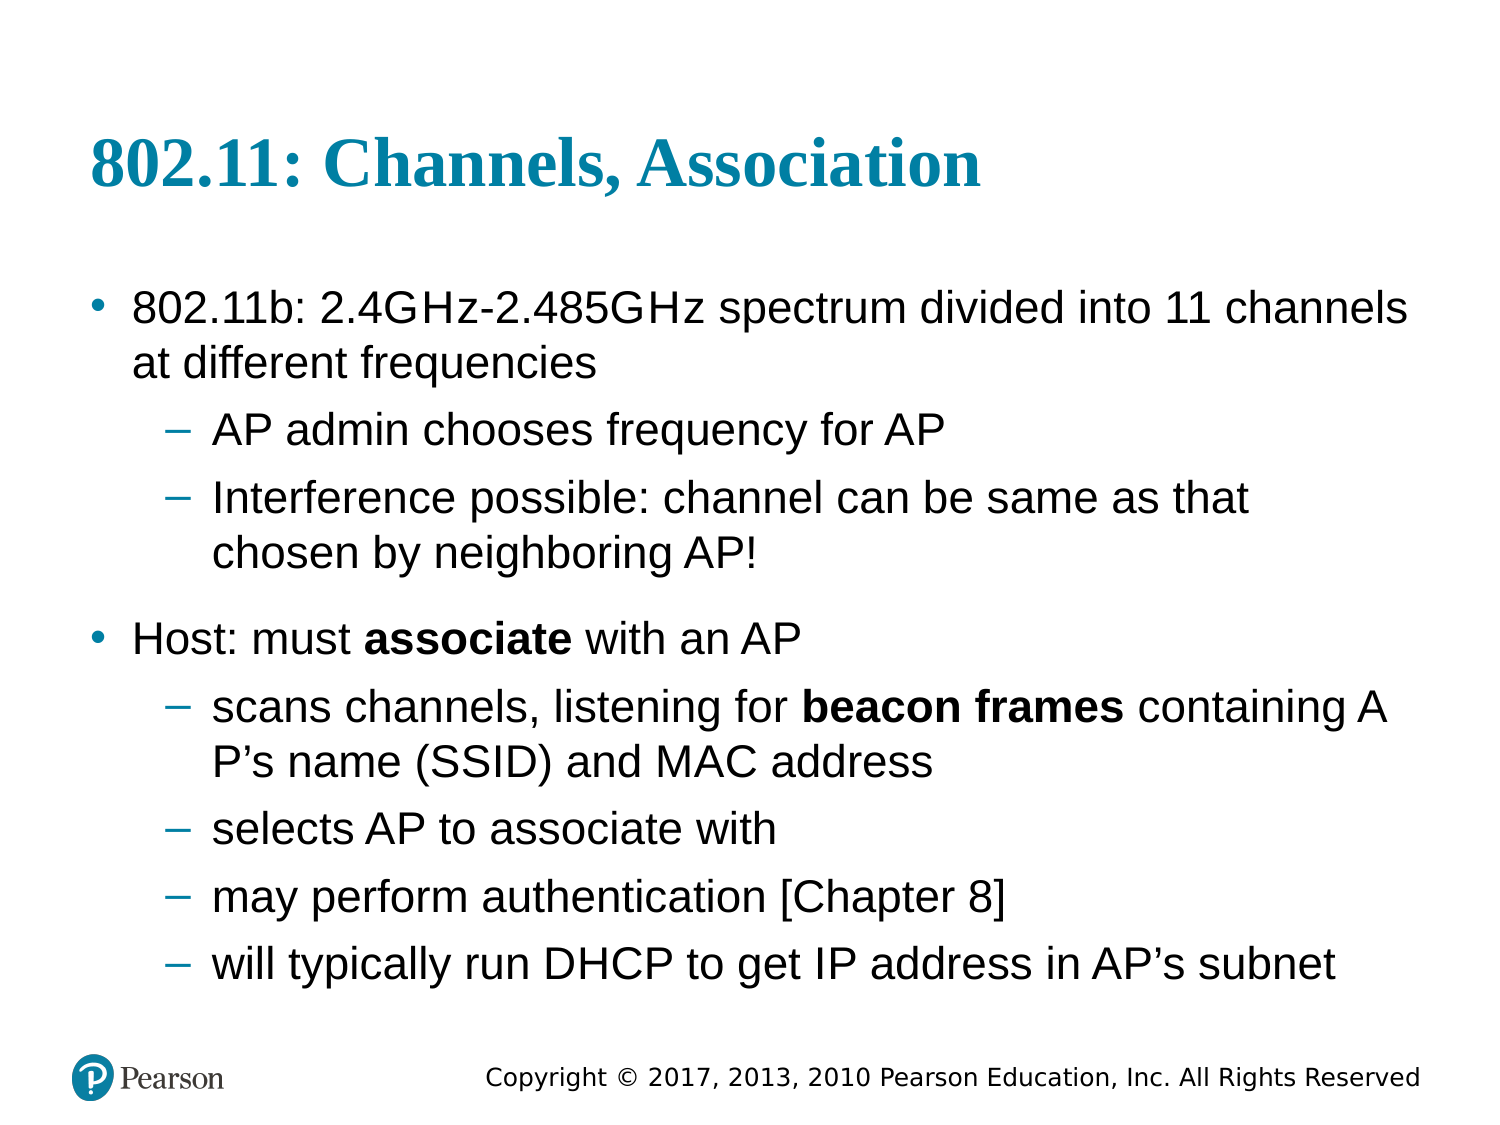

# 802.11: Channels, Association
802.11b: 2.4GigaHertz-2.485GigaHertz spectrum divided into 11 channels at different frequencies
A P admin chooses frequency for A P
Interference possible: channel can be same as that chosen by neighboring A P!
Host: must associate with an A P
scans channels, listening for beacon frames containing A P’s name (S S I D) and M A C address
selects A P to associate with
may perform authentication [Chapter 8]
will typically run D H C P to get I P address in A P’s subnet